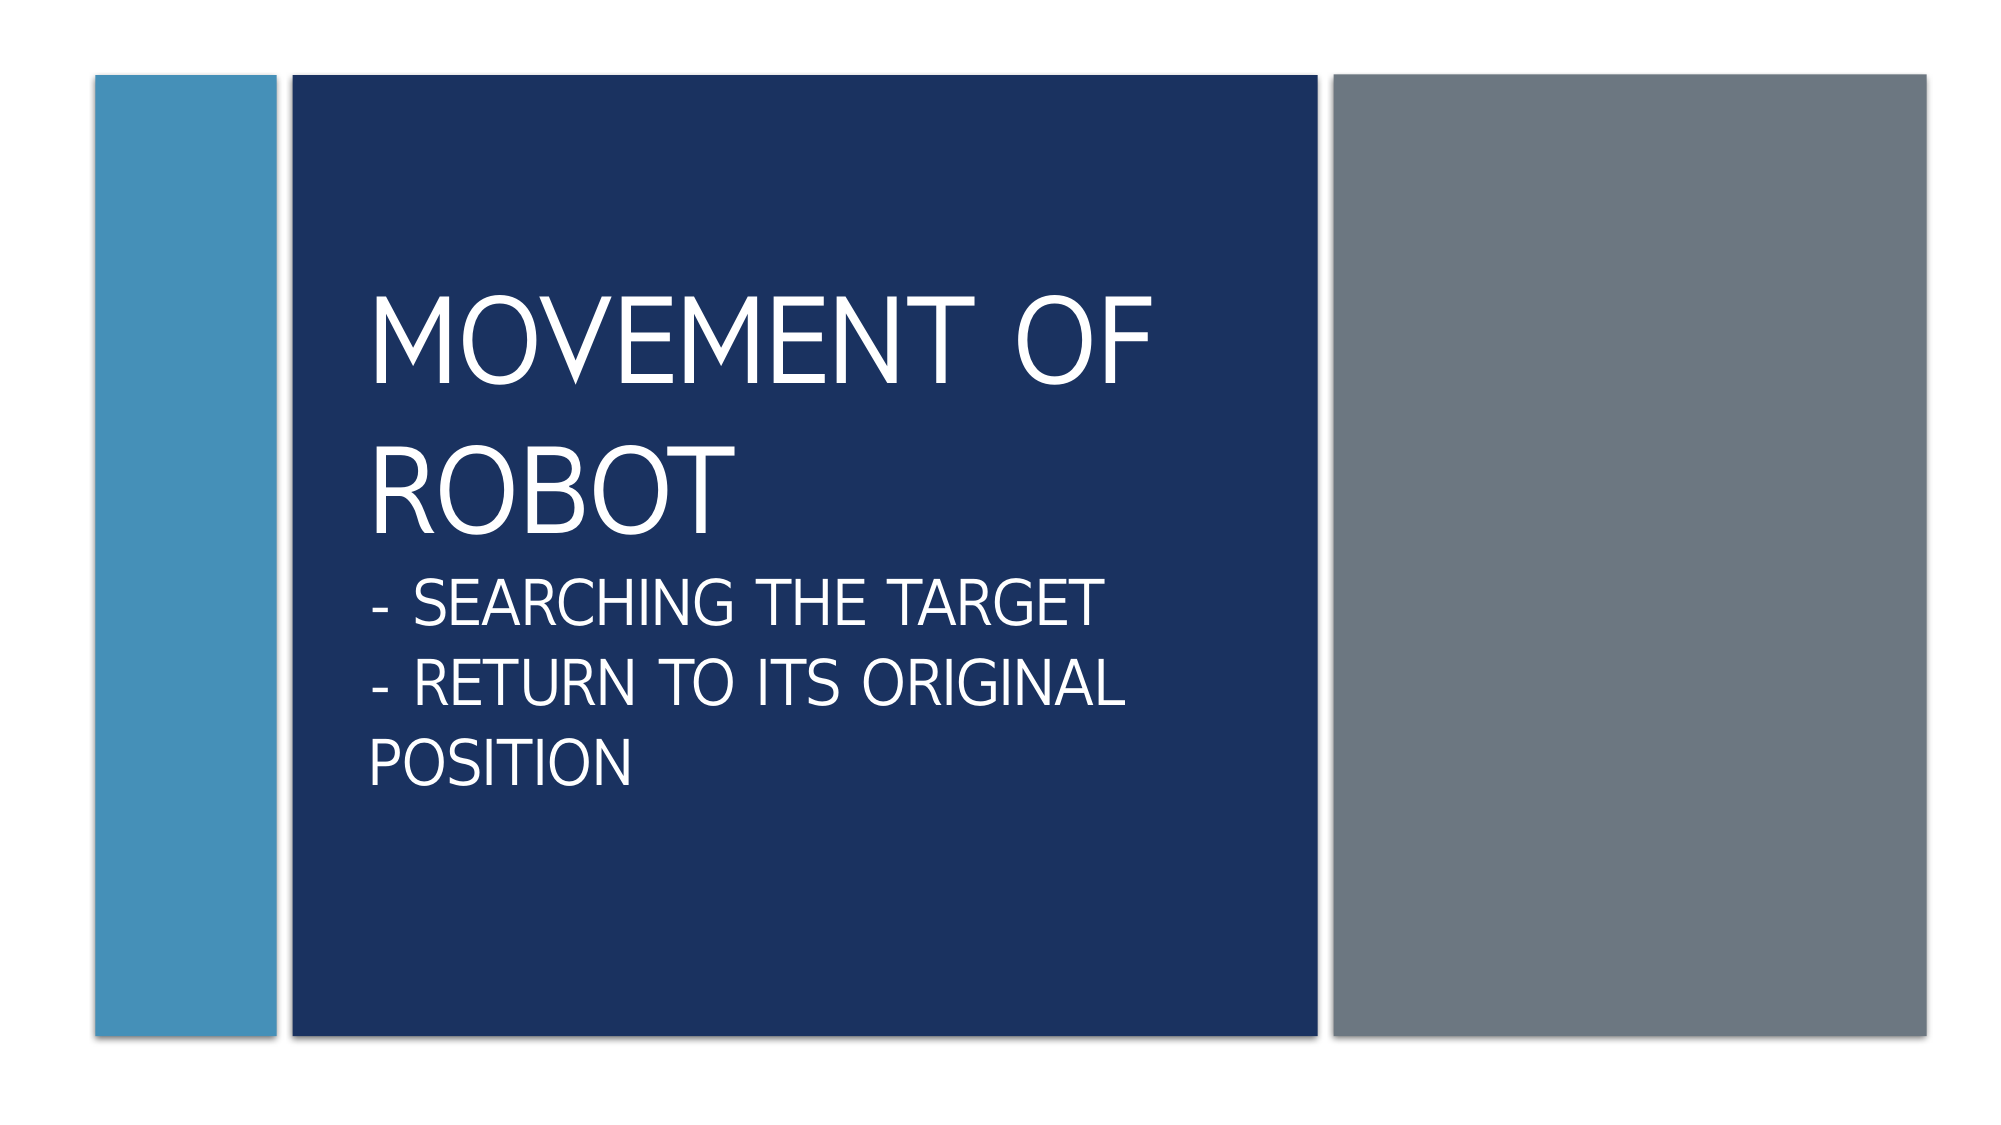

# Movement of robot - searching the target - return to its original position